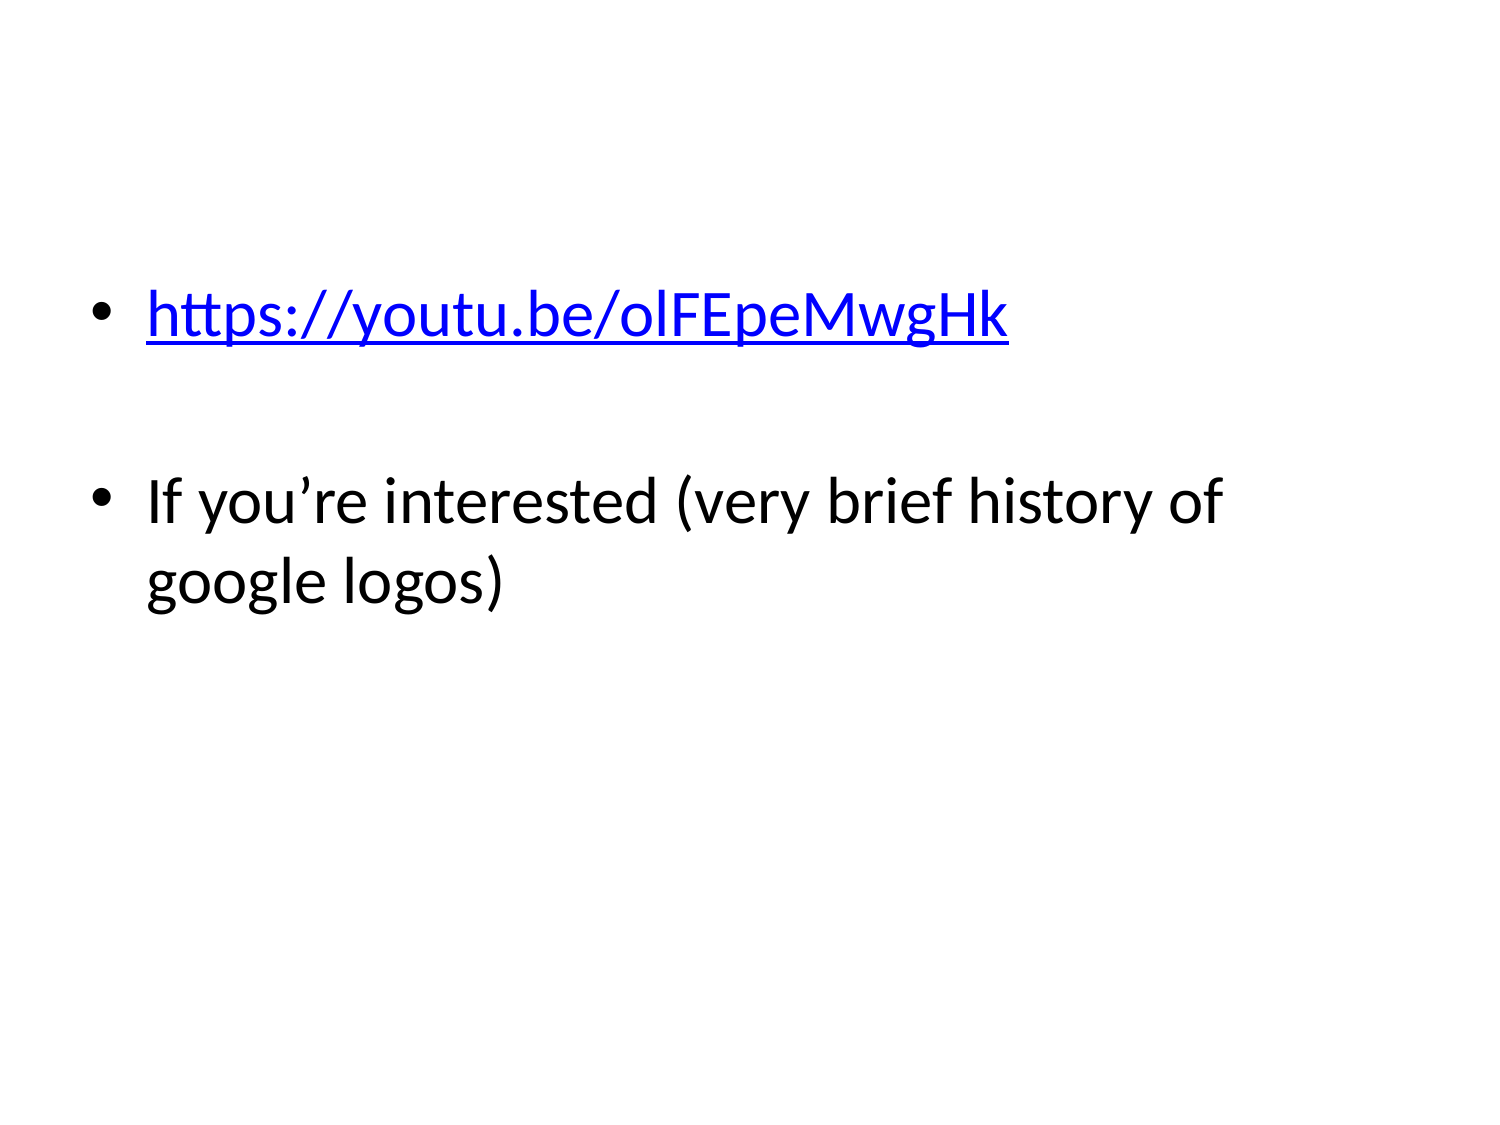

#
https://youtu.be/olFEpeMwgHk

If you’re interested (very brief history of google logos)